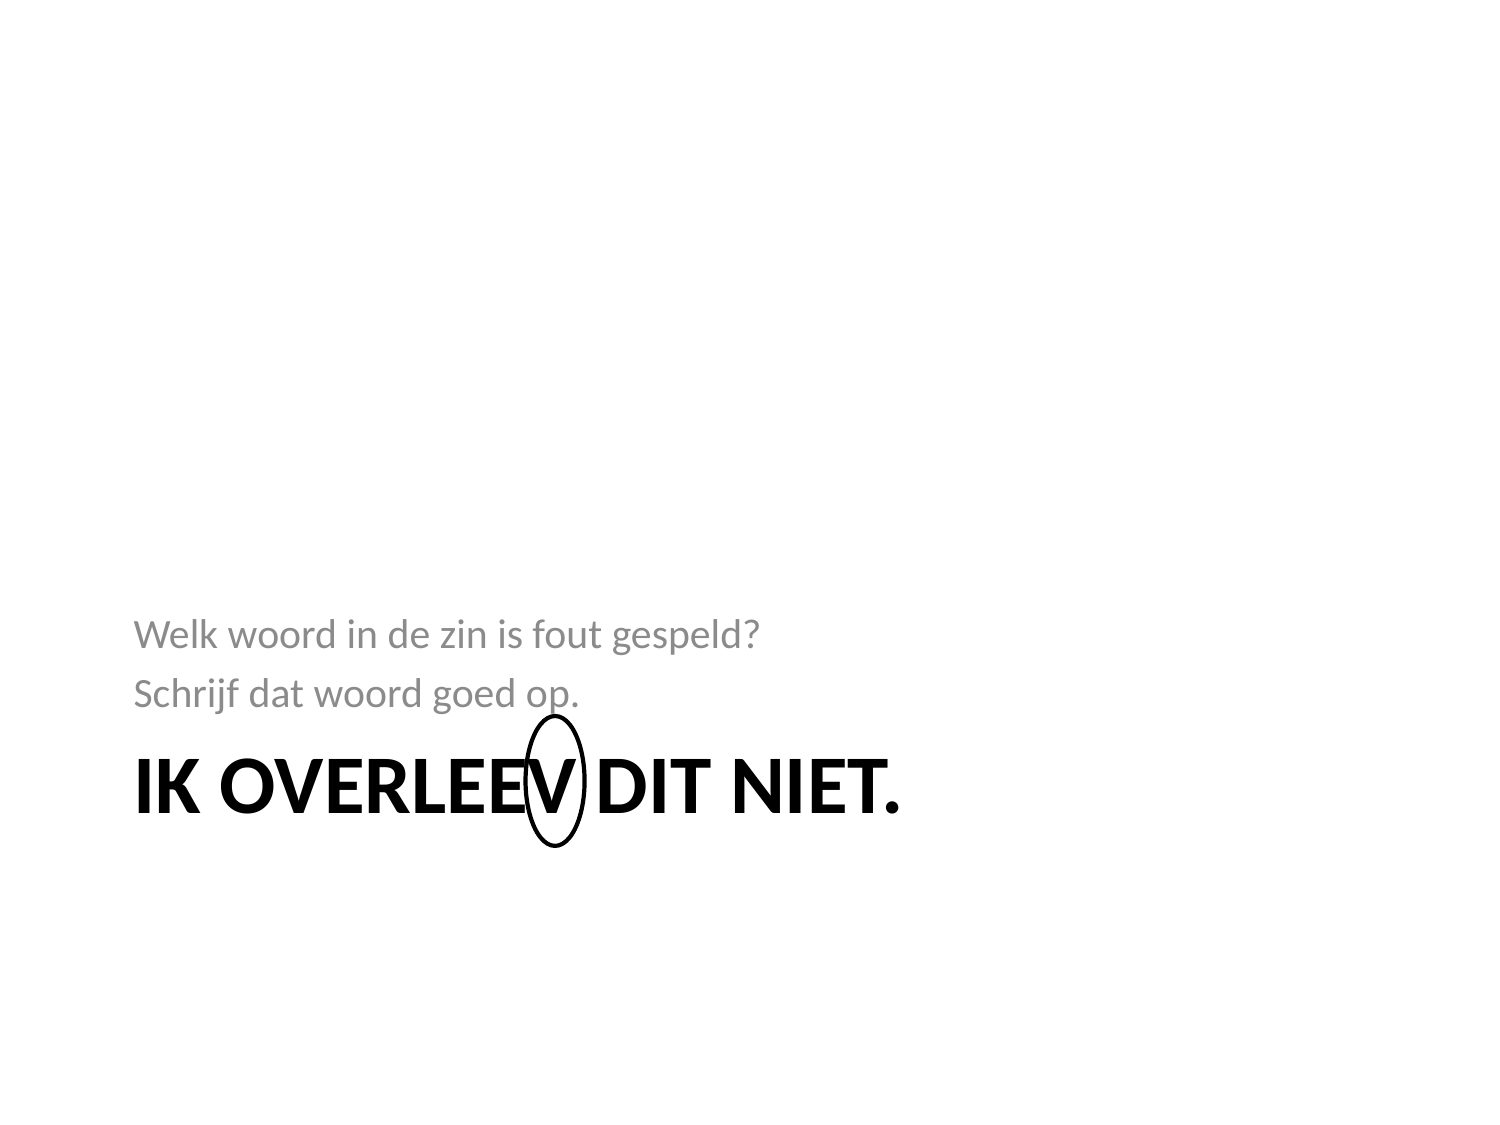

Welk woord in de zin is fout gespeld?
Schrijf dat woord goed op.

# Ik overleev dit niet.